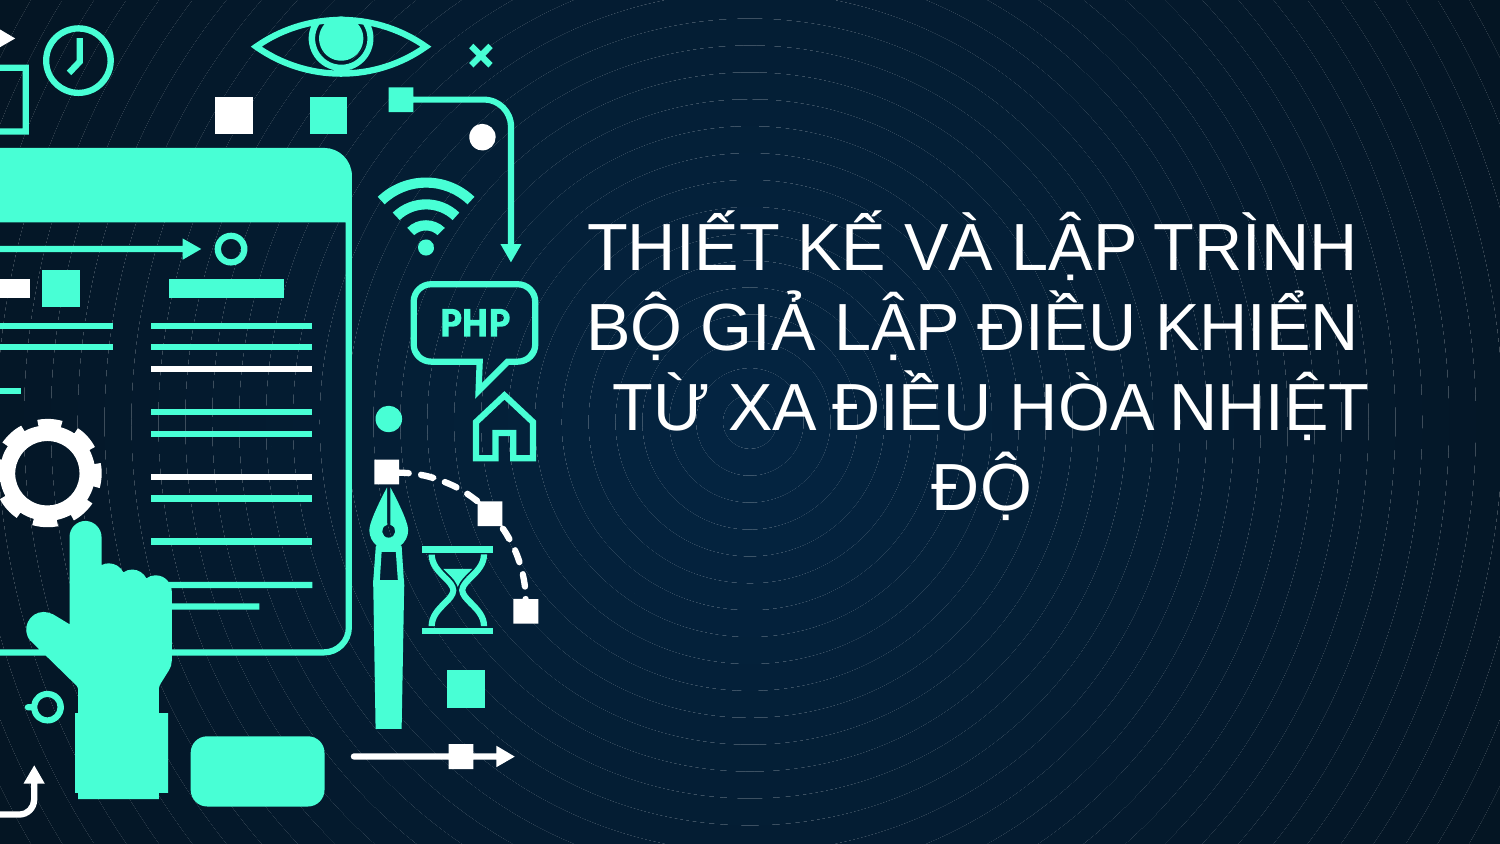

# THIẾT KẾ VÀ LẬP TRÌNH BỘ GIẢ LẬP ĐIỀU KHIỂN TỪ XA ĐIỀU HÒA NHIỆT ĐỘ